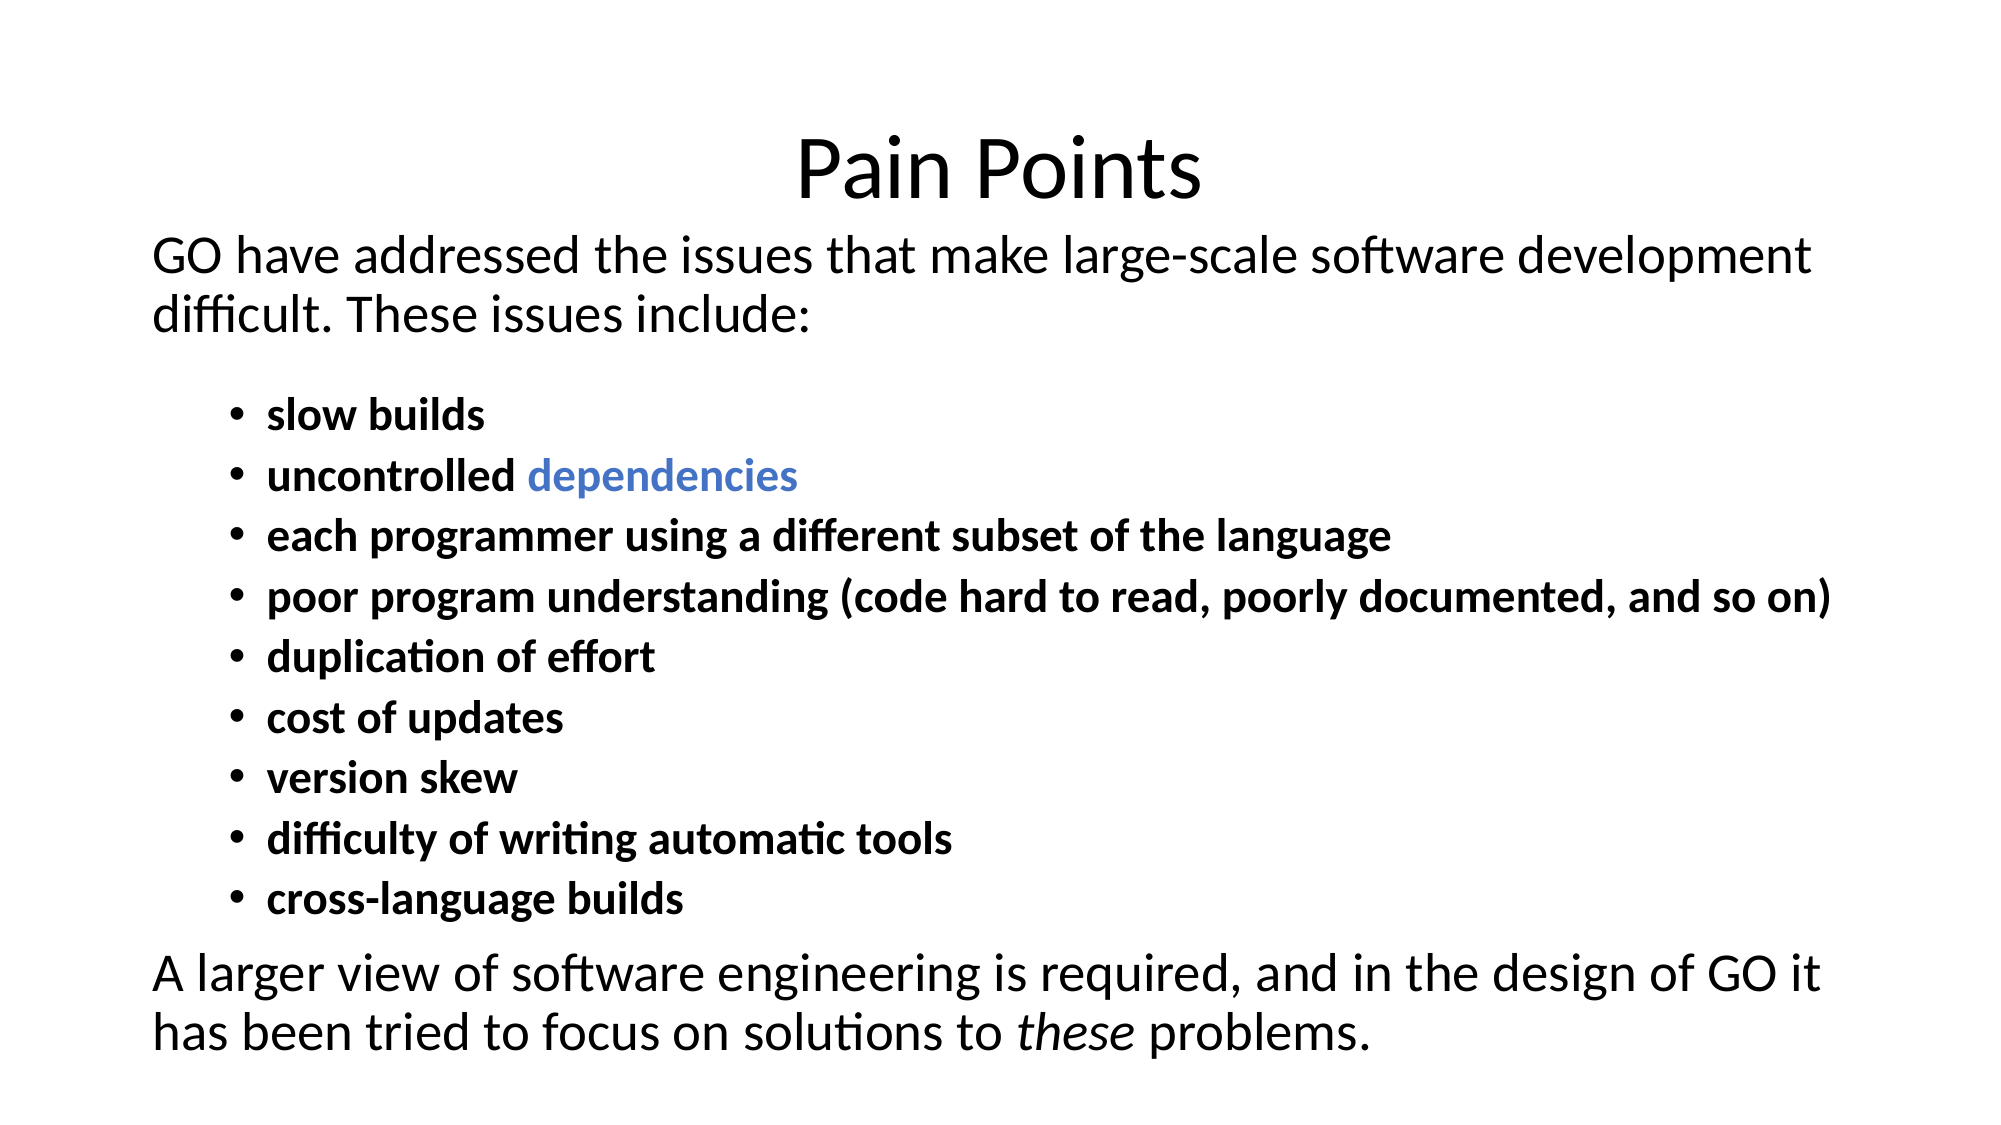

# Pain Points
GO have addressed the issues that make large-scale software development difficult. These issues include:

slow builds
uncontrolled dependencies
each programmer using a different subset of the language
poor program understanding (code hard to read, poorly documented, and so on)
duplication of effort
cost of updates
version skew
difficulty of writing automatic tools
cross-language builds
A larger view of software engineering is required, and in the design of GO it has been tried to focus on solutions to these problems.